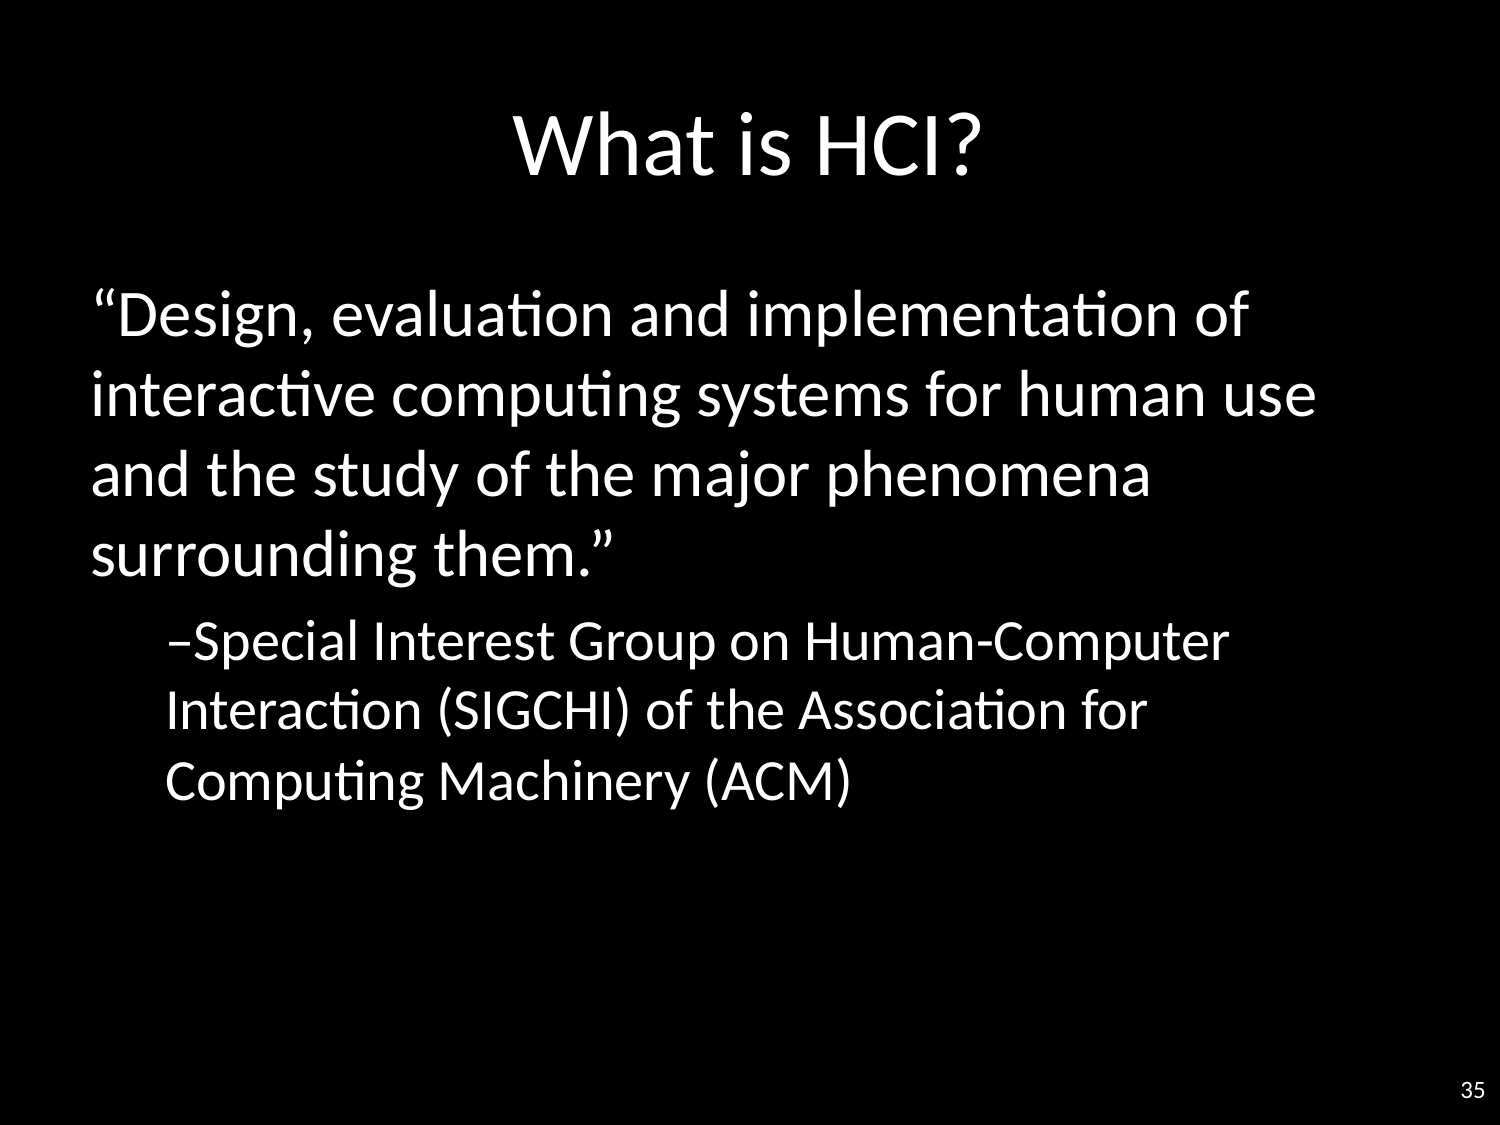

# What is HCI?
“Design, evaluation and implementation of interactive computing systems for human use and the study of the major phenomena surrounding them.”
–Special Interest Group on Human-Computer Interaction (SIGCHI) of the Association for Computing Machinery (ACM)

35